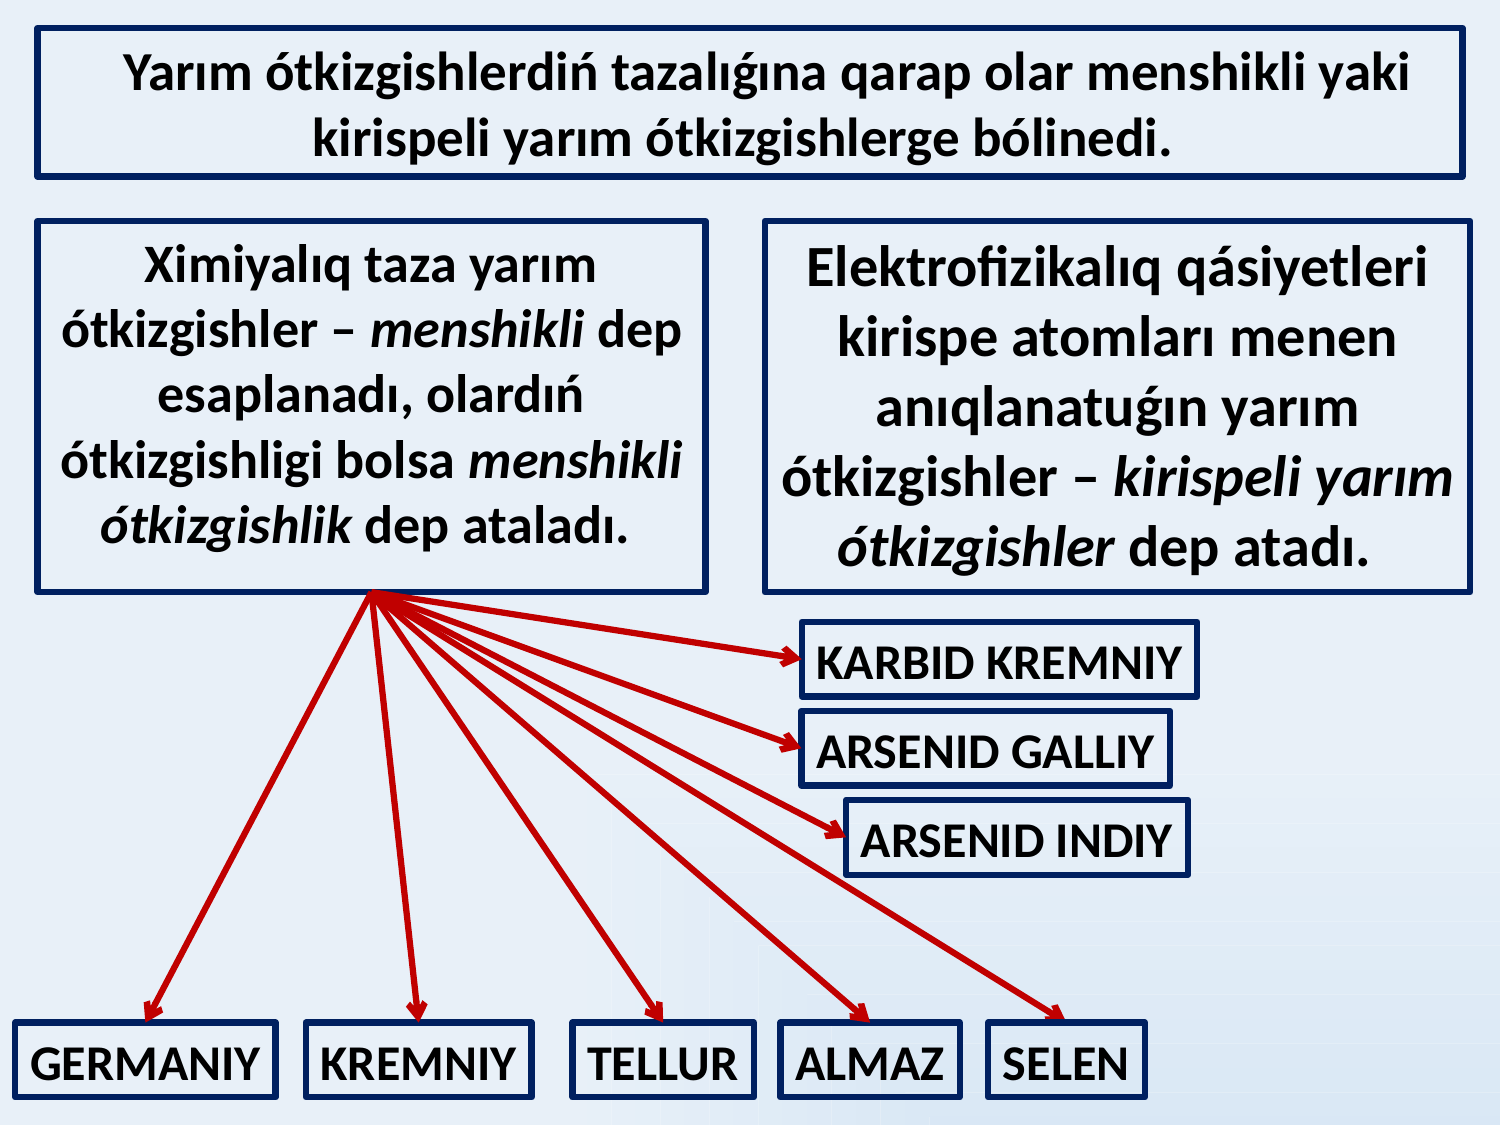

Yarım ótkizgishlerdiń tazalıǵına qarap olar menshikli yaki kirispeli yarım ótkizgishlerge bólinedi.

Ximiyalıq taza yarım ótkizgishler – menshikli dep esaplanadı, olardıń ótkizgishligi bolsa menshikli ótkizgishlik dep ataladı.

Elektrofizikalıq qásiyetleri kirispe atomları menen anıqlanatuǵın yarım ótkizgishler – kirispeli yarım ótkizgishler dep atadı.

KARBID KREMNIY
ARSENID GALLIY
ARSENID INDIY
GERMANIY
KREMNIY
TELLUR
ALMAZ
SELEN